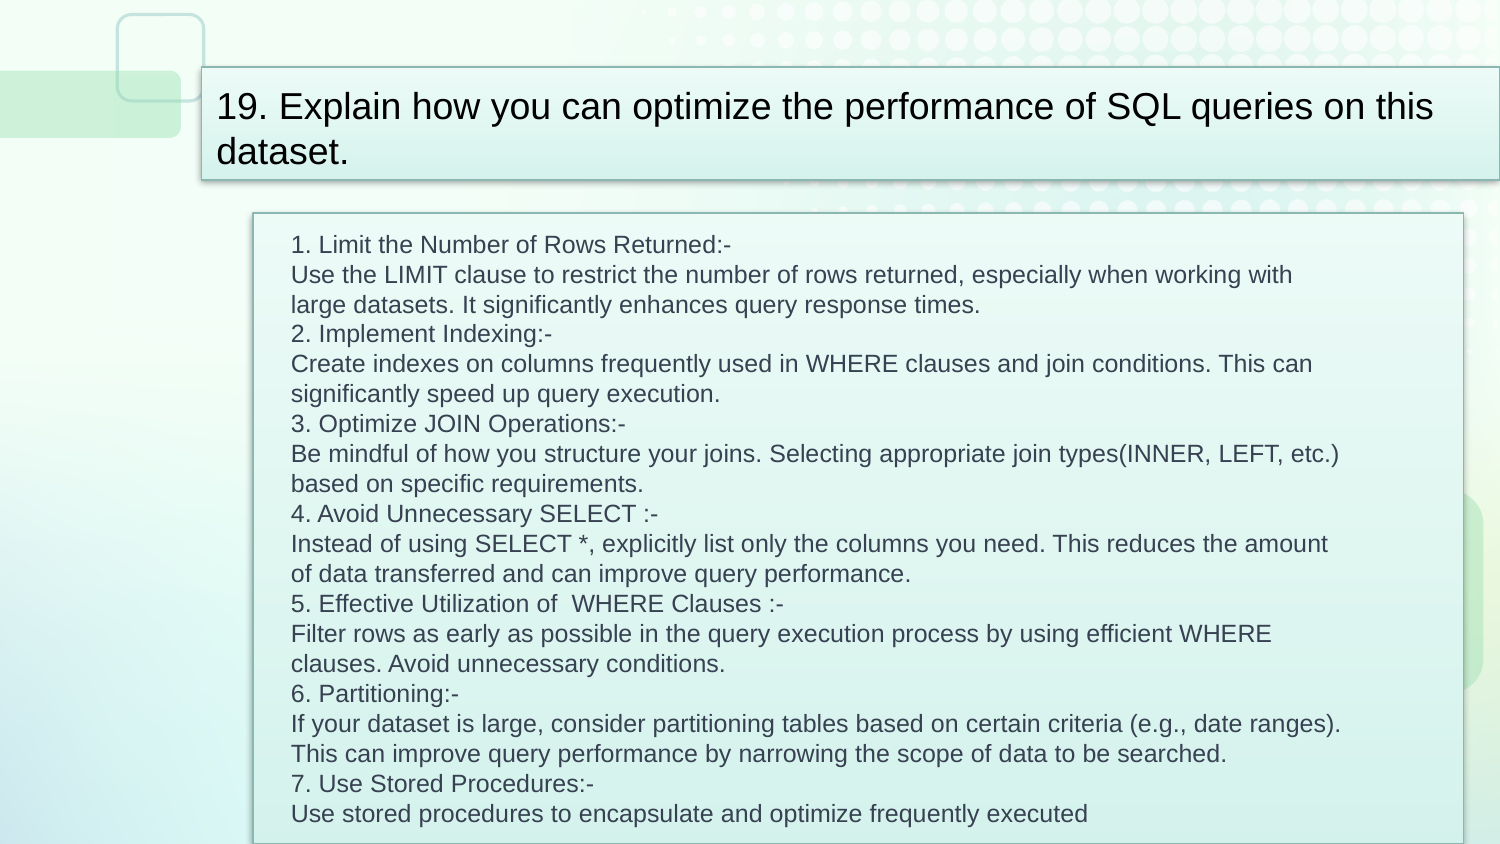

# 19. Explain how you can optimize the performance of SQL queries on this dataset.
1. Limit the Number of Rows Returned:-
Use the LIMIT clause to restrict the number of rows returned, especially when working with
large datasets. It significantly enhances query response times.
2. Implement Indexing:-
Create indexes on columns frequently used in WHERE clauses and join conditions. This can
significantly speed up query execution.
3. Optimize JOIN Operations:-
Be mindful of how you structure your joins. Selecting appropriate join types(INNER, LEFT, etc.)
based on specific requirements.
4. Avoid Unnecessary SELECT :-
Instead of using SELECT *, explicitly list only the columns you need. This reduces the amount
of data transferred and can improve query performance.
5. Effective Utilization of  WHERE Clauses :-
Filter rows as early as possible in the query execution process by using efficient WHERE
clauses. Avoid unnecessary conditions.
6. Partitioning:-
If your dataset is large, consider partitioning tables based on certain criteria (e.g., date ranges).
This can improve query performance by narrowing the scope of data to be searched.
7. Use Stored Procedures:-
Use stored procedures to encapsulate and optimize frequently executed